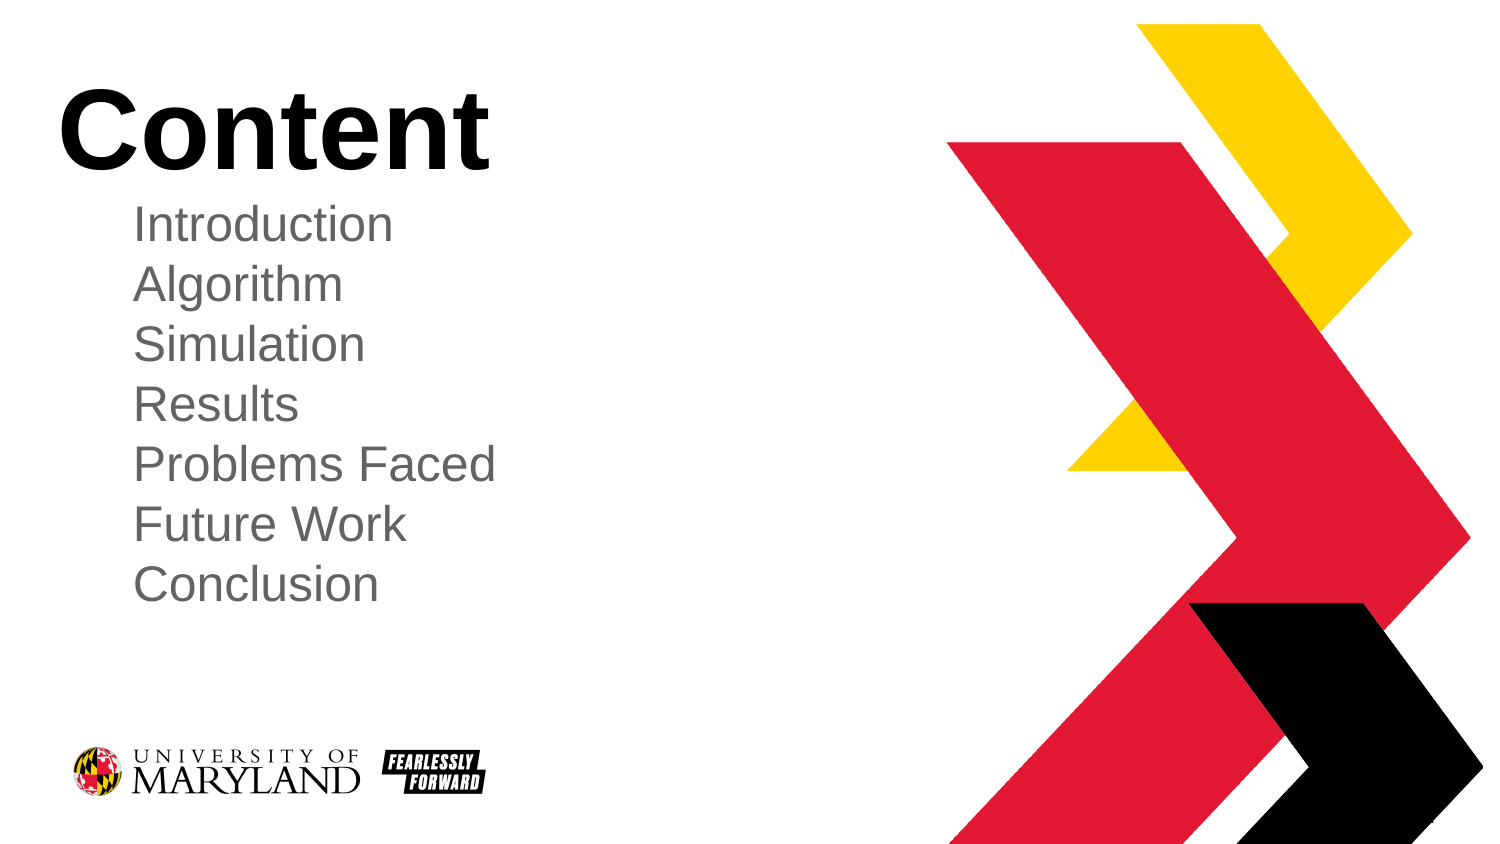

# Content
Introduction
Algorithm
Simulation
Results
Problems Faced
Future Work
Conclusion

2